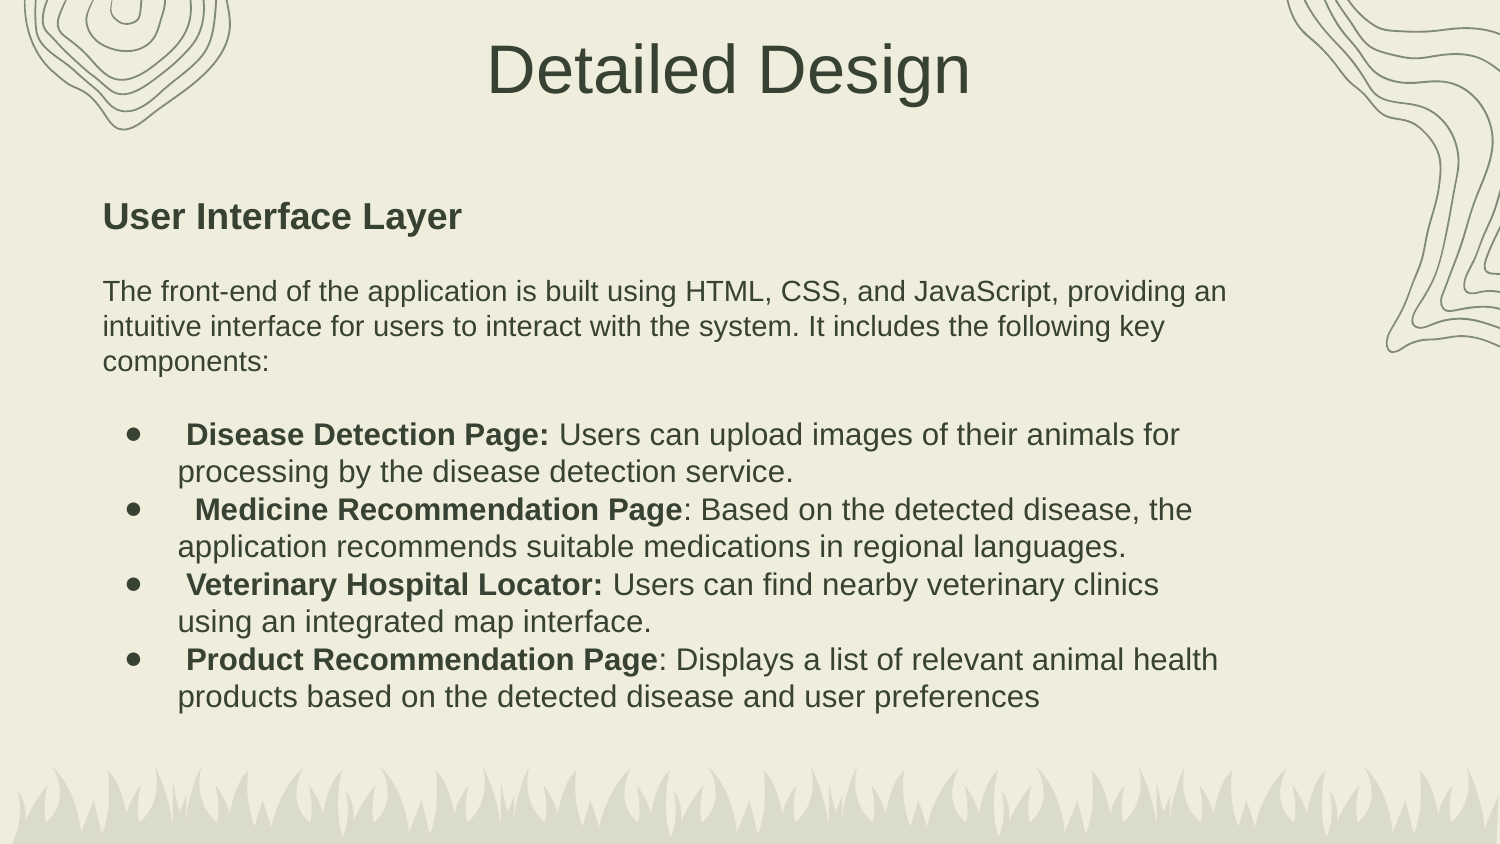

# Detailed Design
User Interface Layer

The front-end of the application is built using HTML, CSS, and JavaScript, providing an intuitive interface for users to interact with the system. It includes the following key components:

 Disease Detection Page: Users can upload images of their animals for processing by the disease detection service.
  Medicine Recommendation Page: Based on the detected disease, the application recommends suitable medications in regional languages.
 Veterinary Hospital Locator: Users can find nearby veterinary clinics using an integrated map interface.
 Product Recommendation Page: Displays a list of relevant animal health products based on the detected disease and user preferences